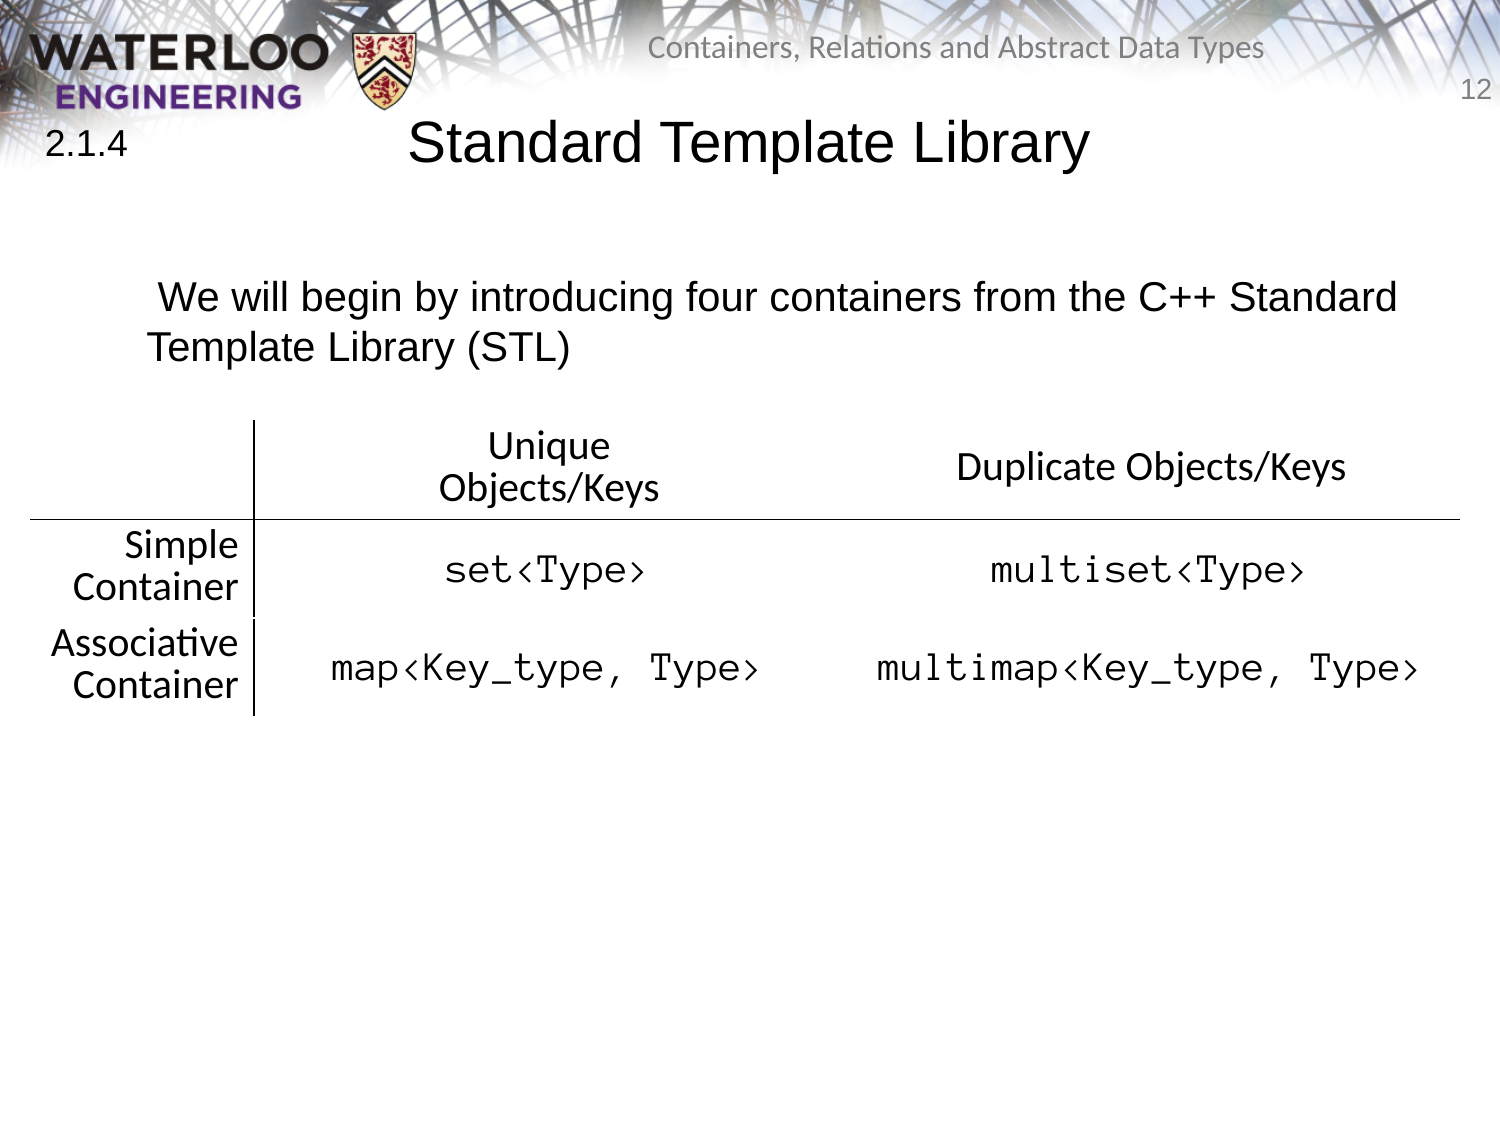

# Standard Template Library
2.1.4
	 We will begin by introducing four containers from the C++ Standard Template Library (STL)
|  | Unique Objects/Keys | Duplicate Objects/Keys |
| --- | --- | --- |
| Simple Container | set<Type> | multiset<Type> |
| Associative Container | map<Key\_type, Type> | multimap<Key\_type, Type> |